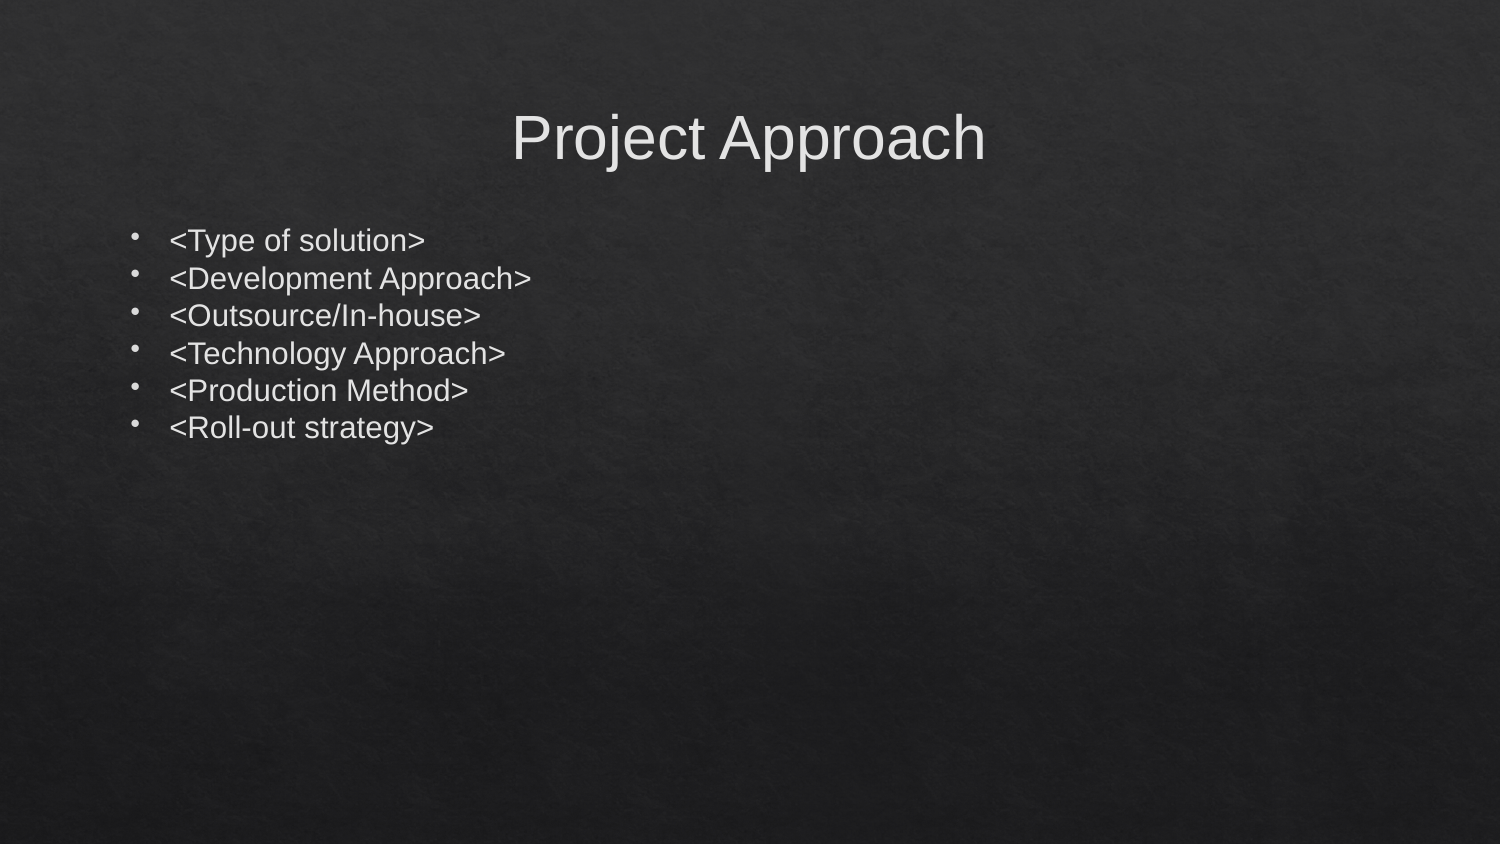

Project Approach
<Type of solution>
<Development Approach>
<Outsource/In-house>
<Technology Approach>
<Production Method>
<Roll-out strategy>